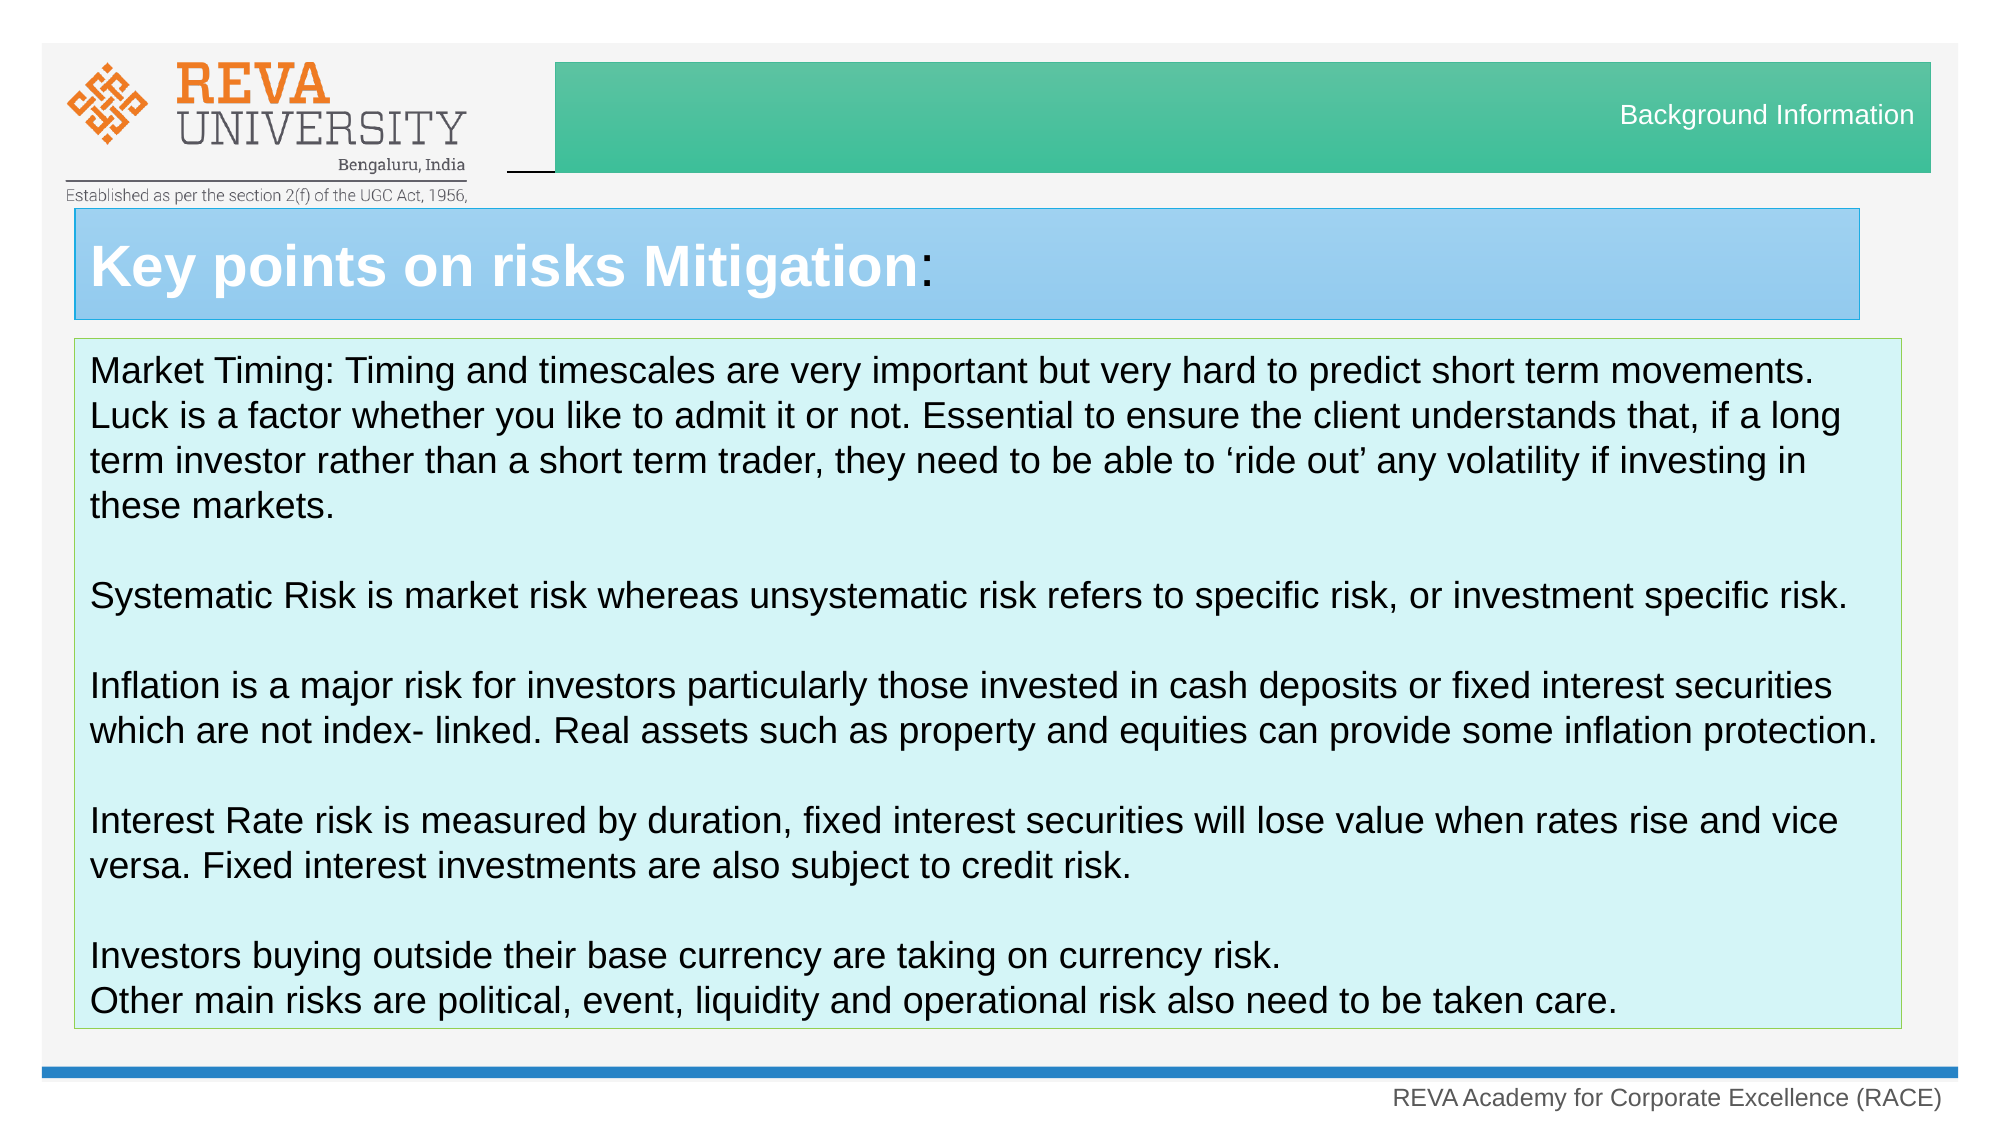

# Background Information

Key points on risks Mitigation:
Market Timing: Timing and timescales are very important but very hard to predict short term movements. Luck is a factor whether you like to admit it or not. Essential to ensure the client understands that, if a long term investor rather than a short term trader, they need to be able to ‘ride out’ any volatility if investing in these markets.

Systematic Risk is market risk whereas unsystematic risk refers to specific risk, or investment specific risk.

Inflation is a major risk for investors particularly those invested in cash deposits or fixed interest securities which are not index- linked. Real assets such as property and equities can provide some inflation protection.

Interest Rate risk is measured by duration, fixed interest securities will lose value when rates rise and vice versa. Fixed interest investments are also subject to credit risk.

Investors buying outside their base currency are taking on currency risk.
Other main risks are political, event, liquidity and operational risk also need to be taken care.